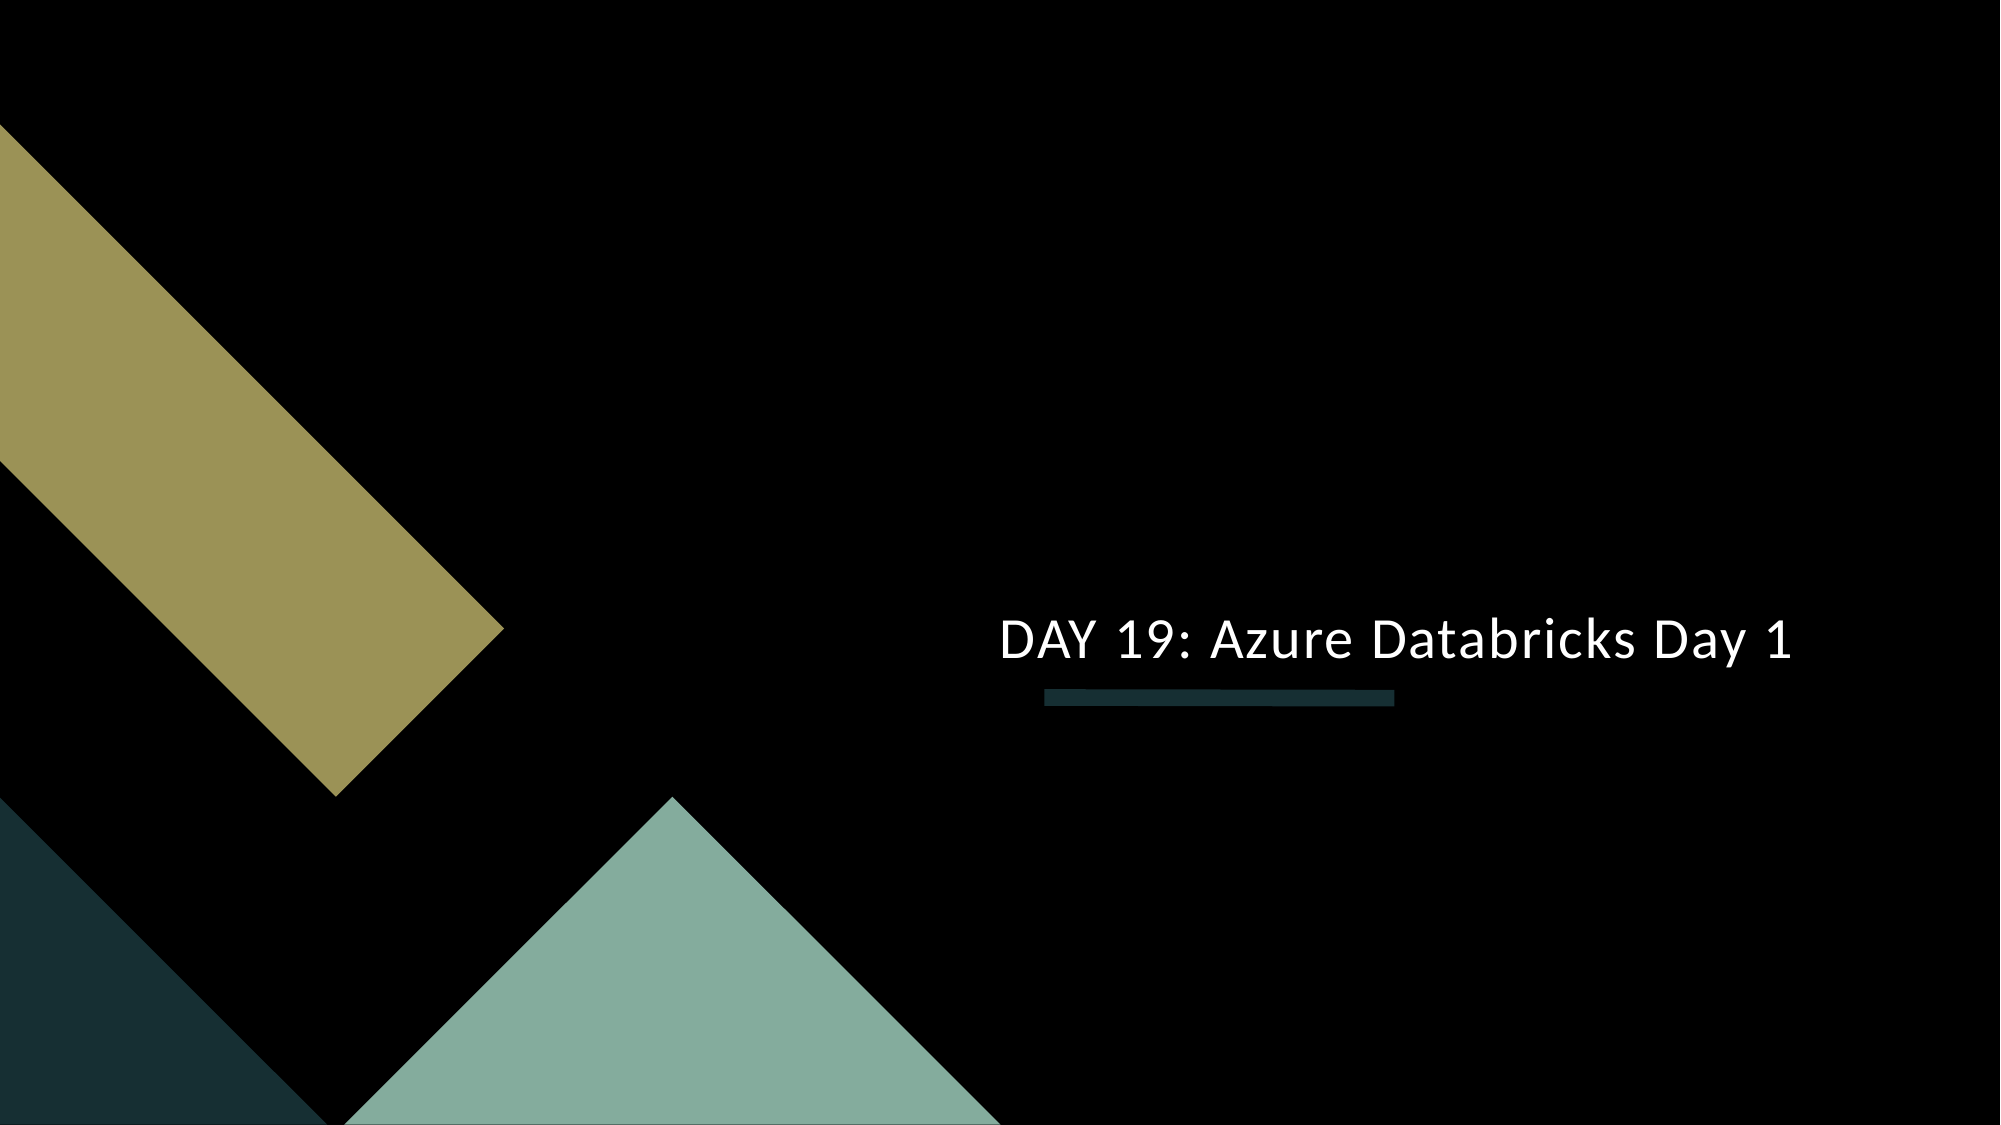

# DAY 19: Azure Databricks Day 1